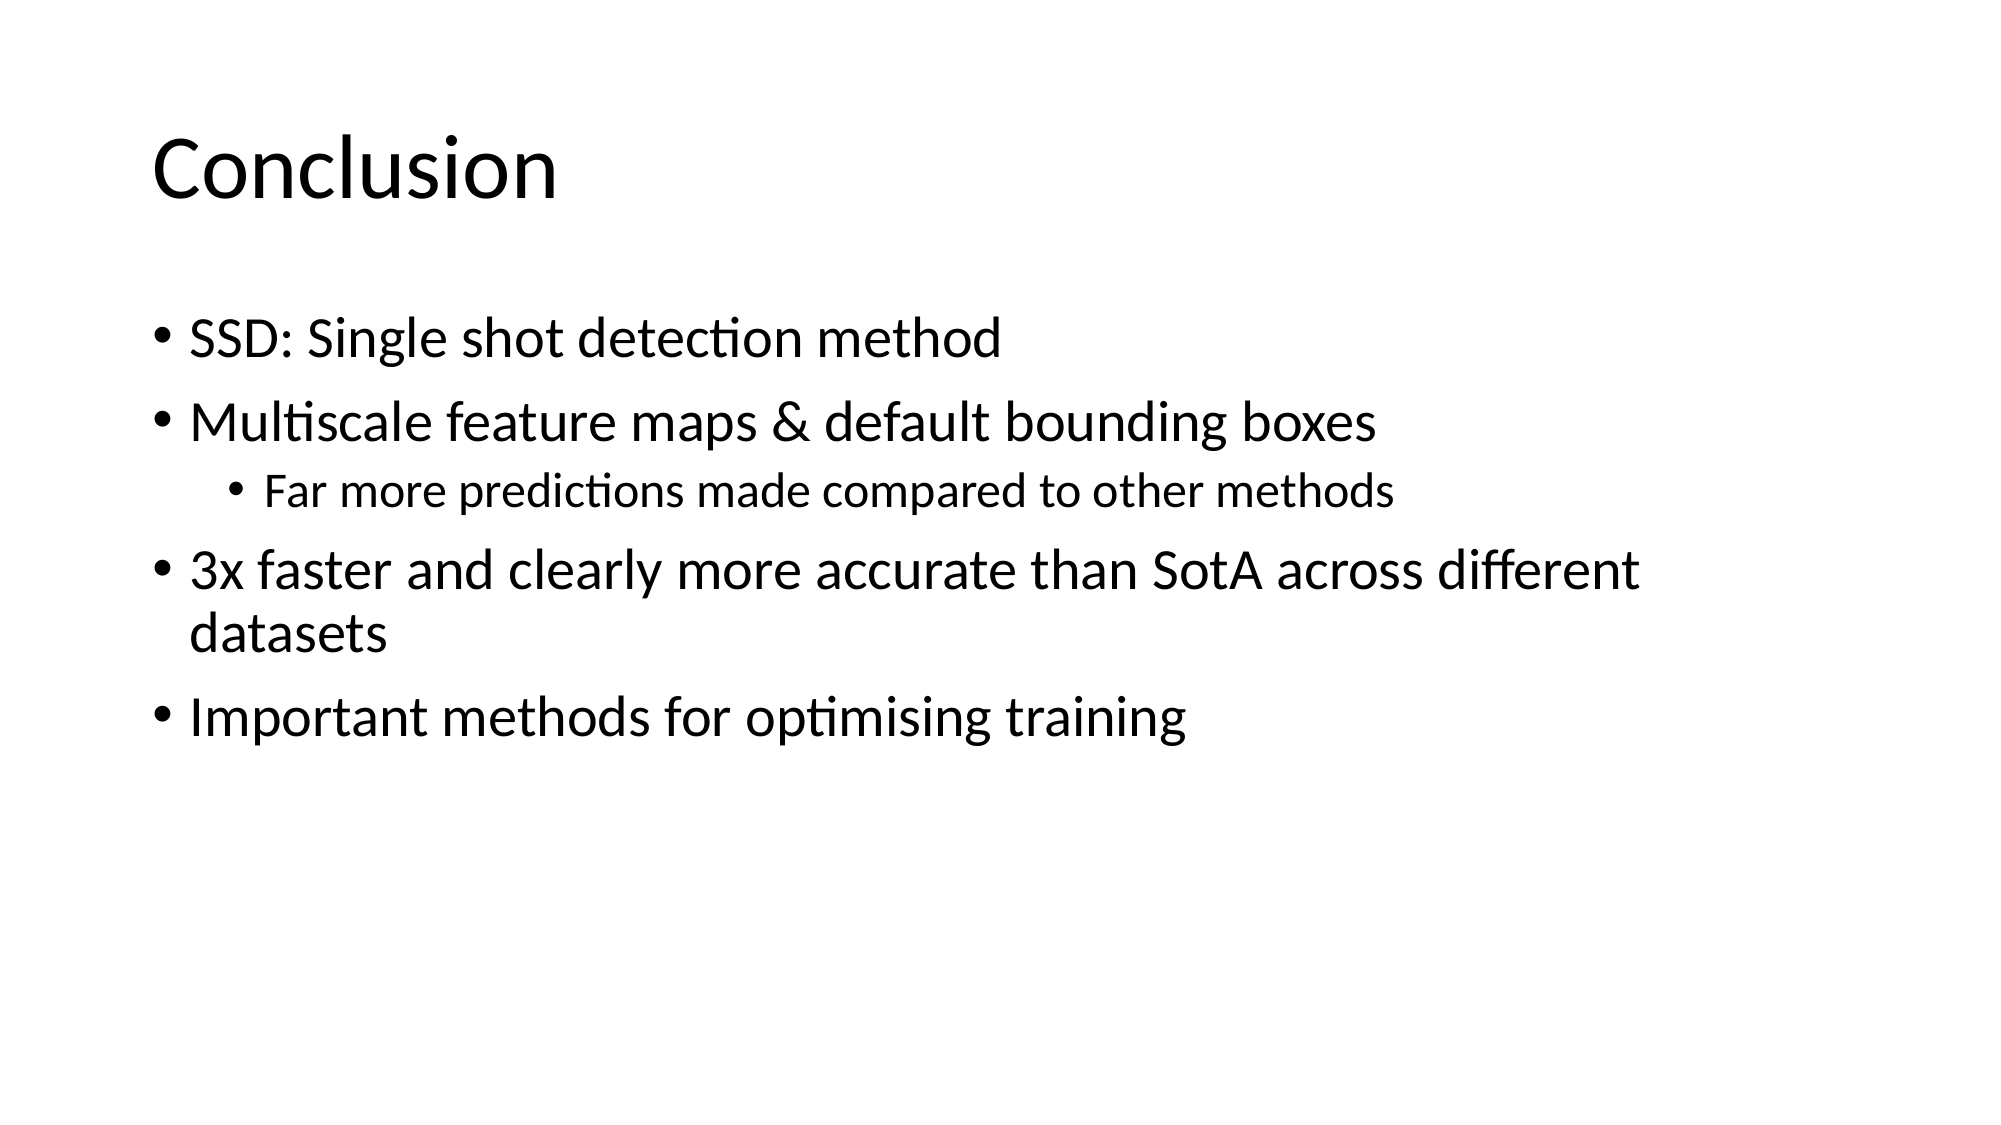

# Conclusion
SSD: Single shot detection method
Multiscale feature maps & default bounding boxes
Far more predictions made compared to other methods
3x faster and clearly more accurate than SotA across different datasets
Important methods for optimising training